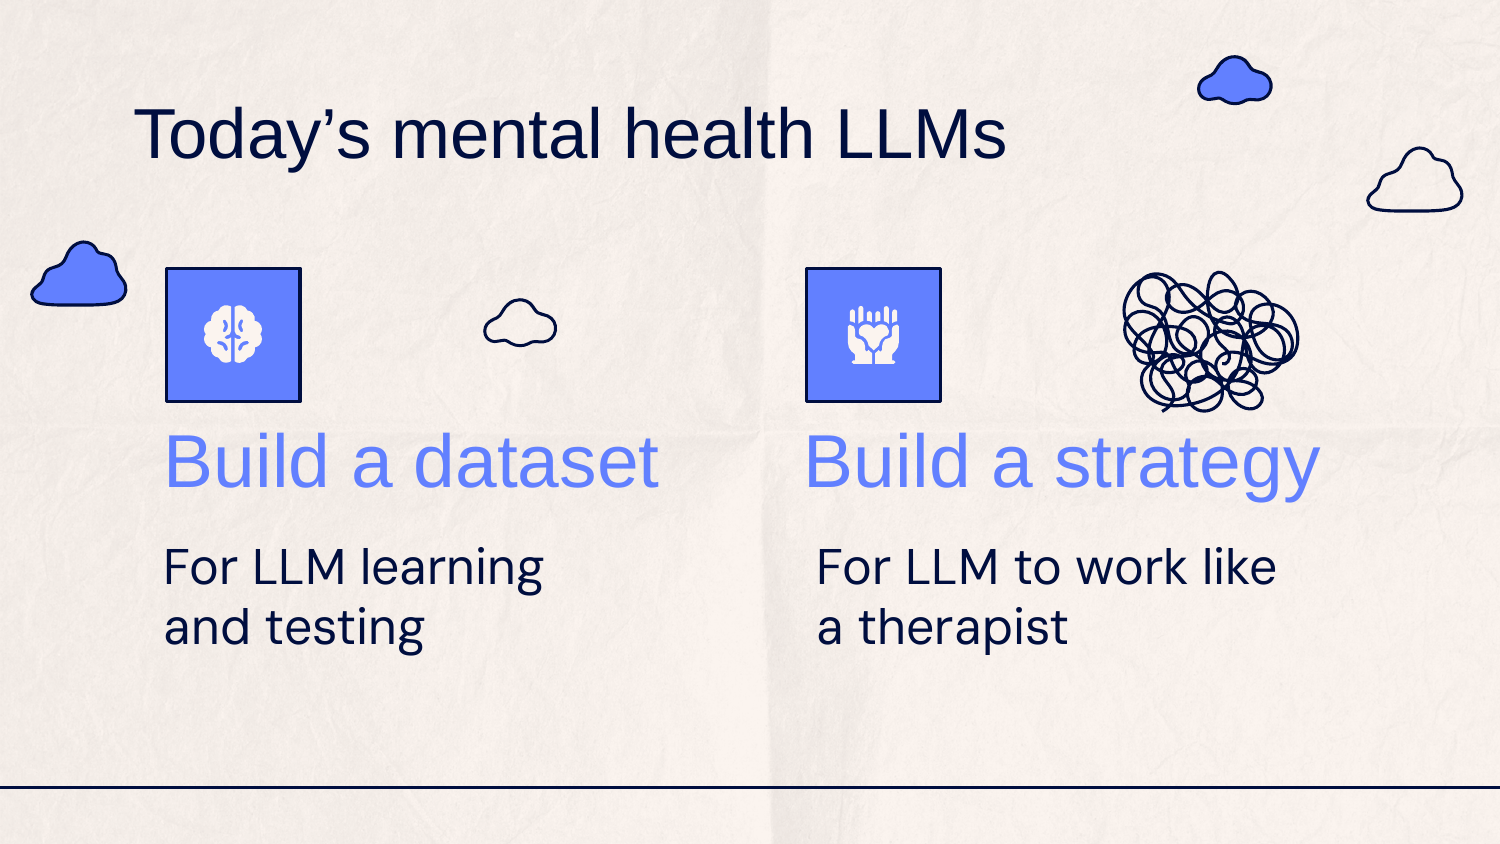

# Today’s mental health LLMs

Build a dataset
Build a strategy
For LLM learning and testing
For LLM to work like a therapist